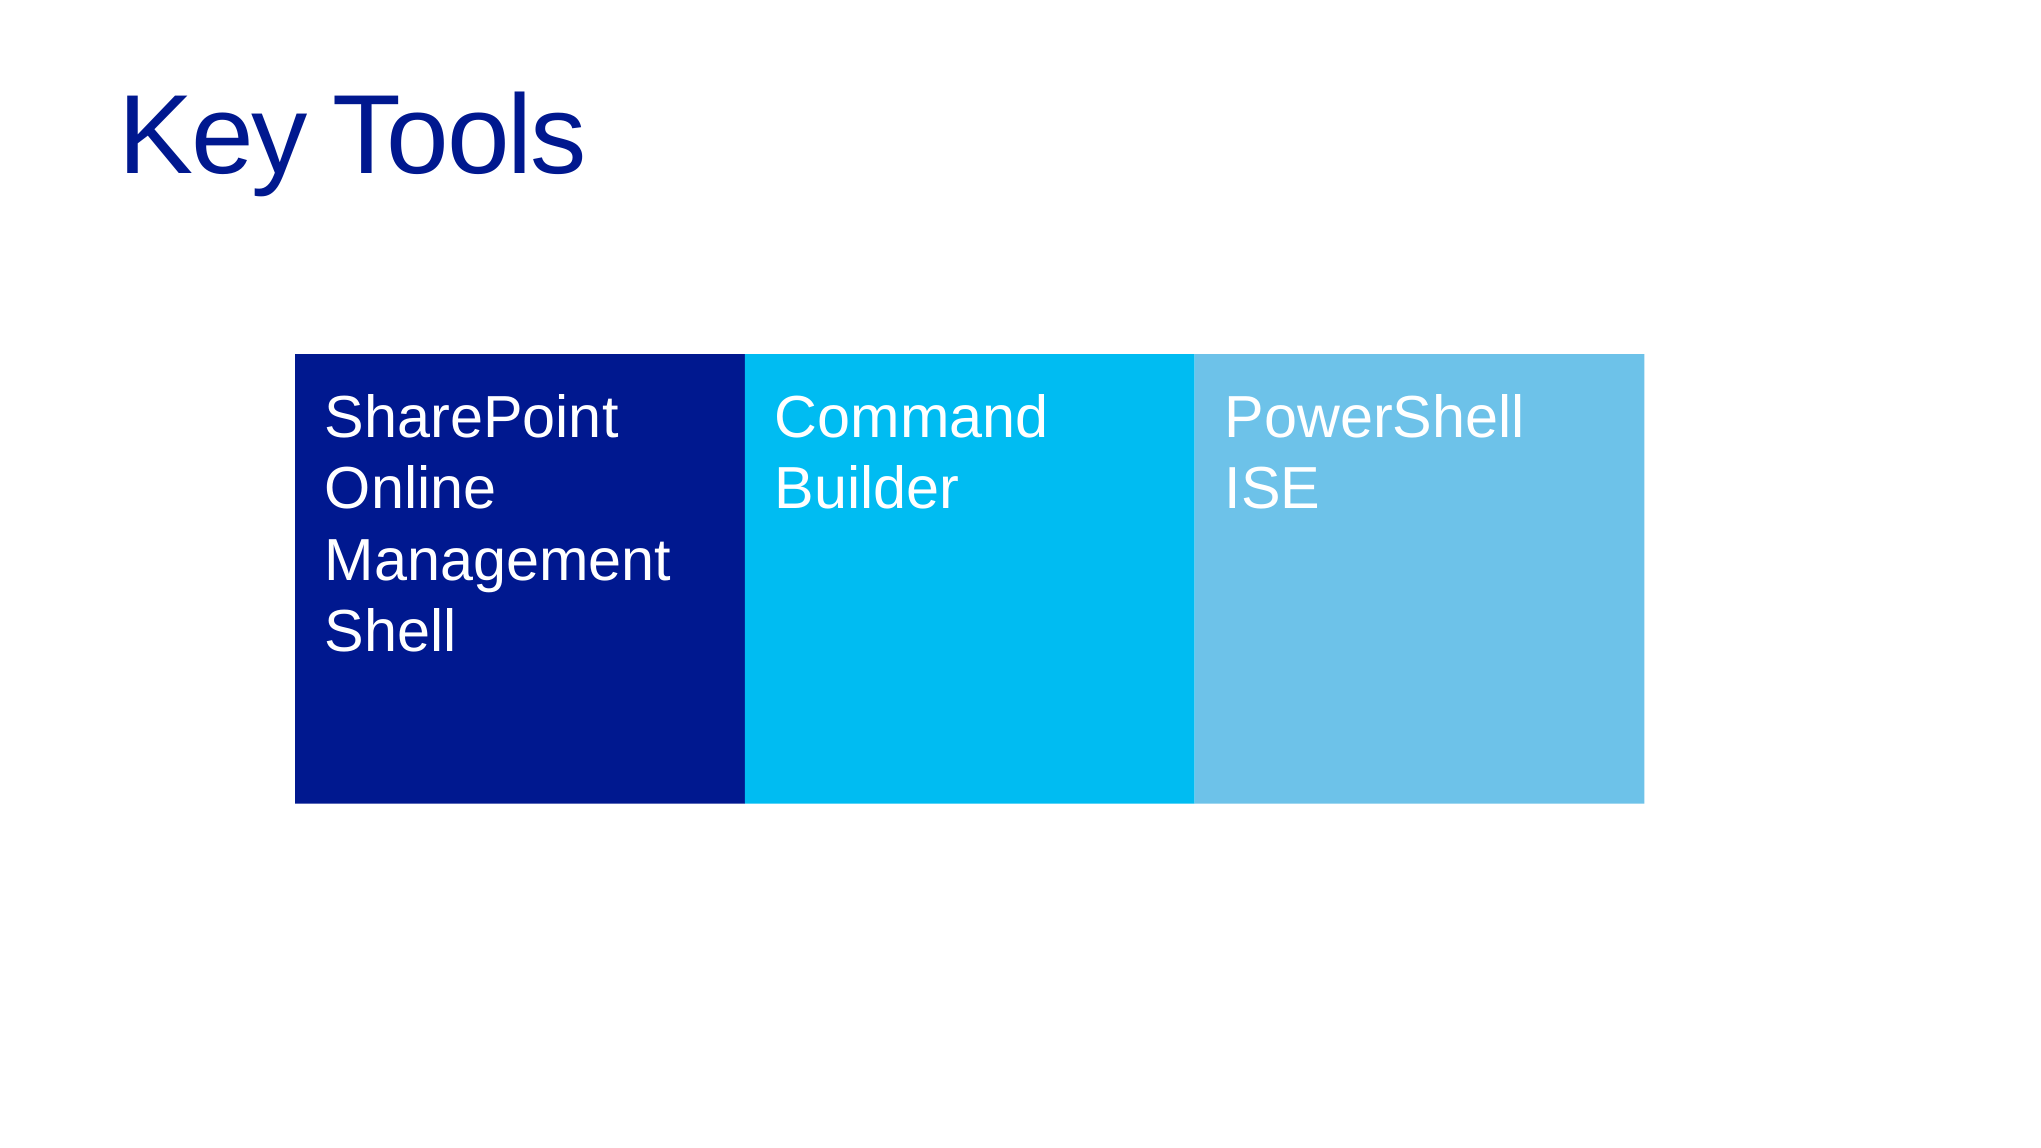

# Key Tools
SharePoint Online Management Shell
Command Builder
PowerShell ISE